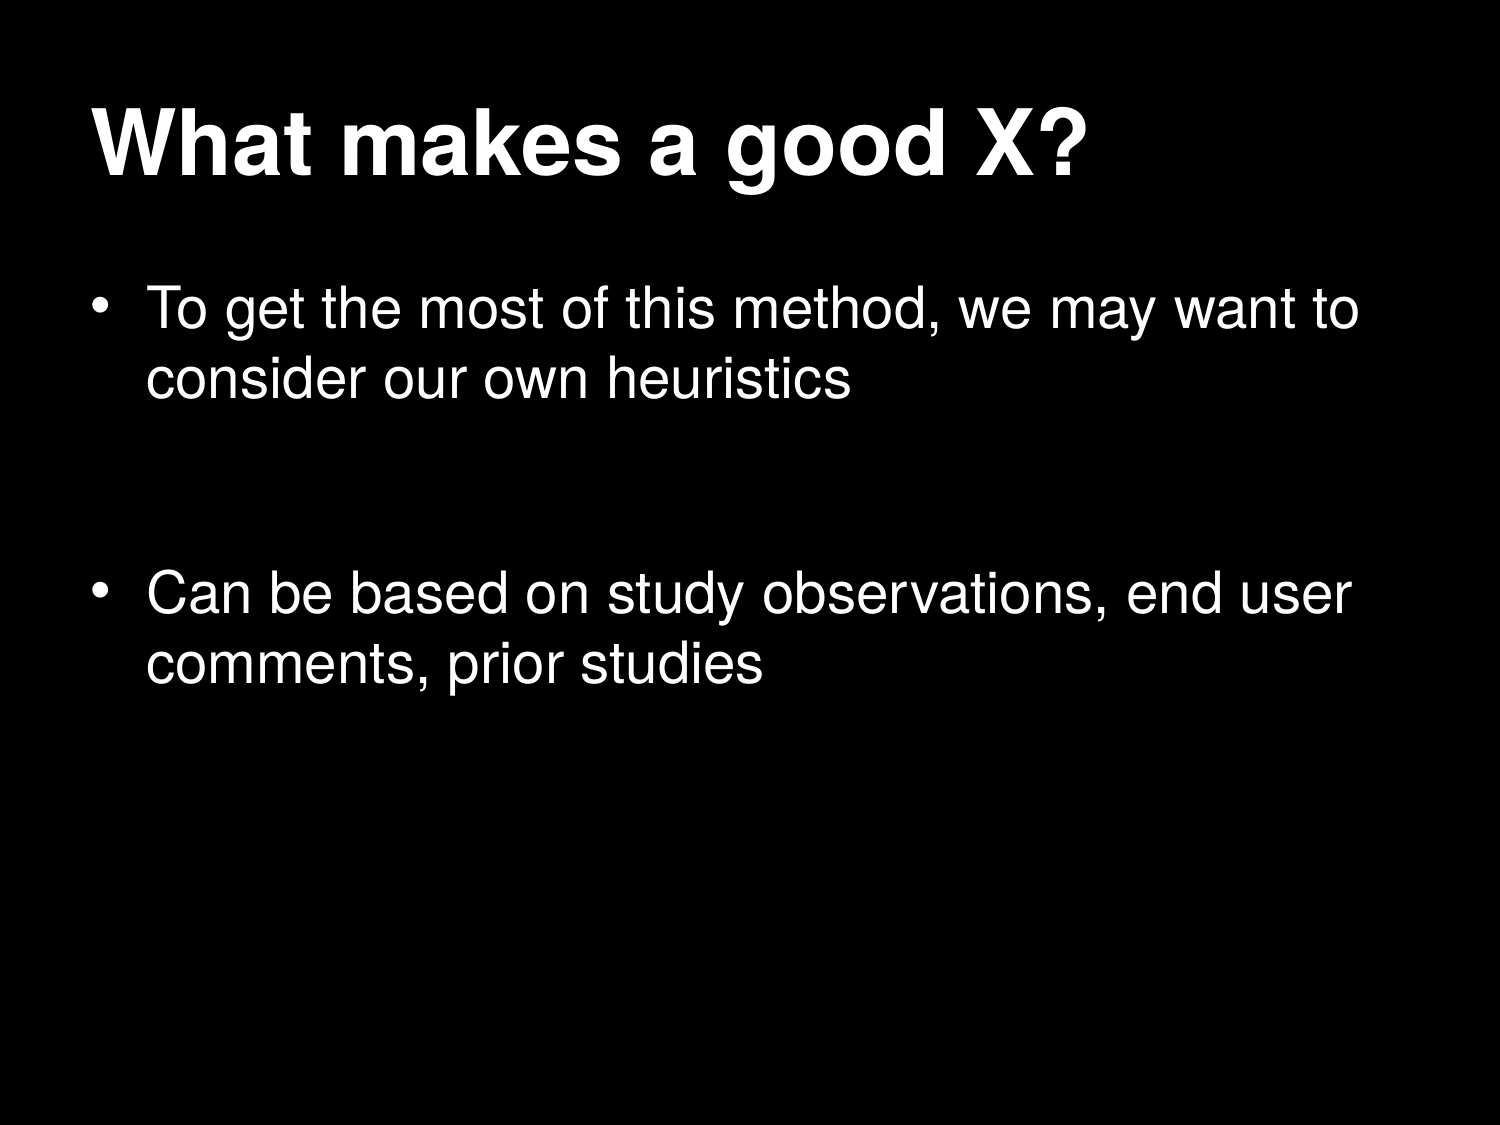

# What makes a good X?
To get the most of this method, we may want to consider our own heuristics

Can be based on study observations, end user comments, prior studies